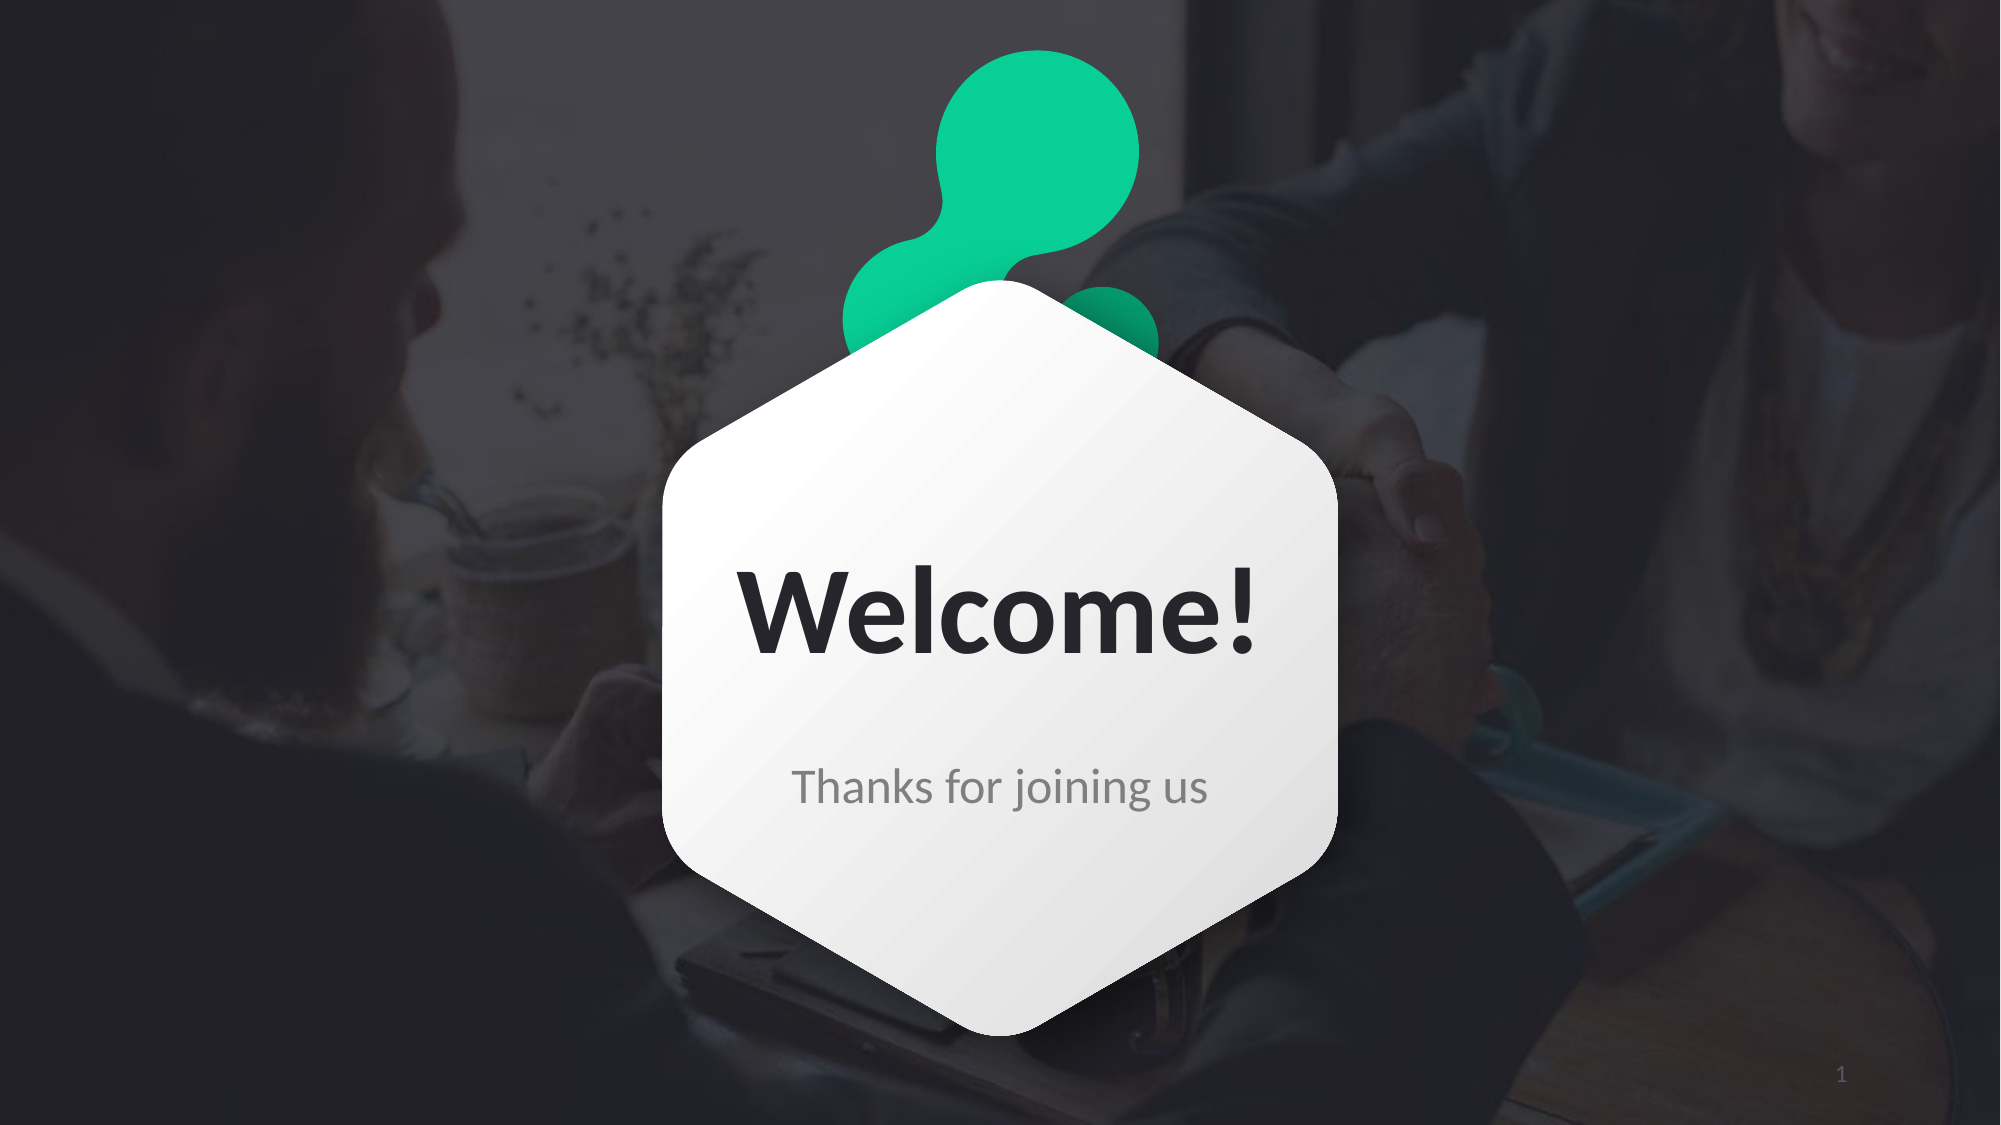

# Welcome!
Thanks for joining us
1